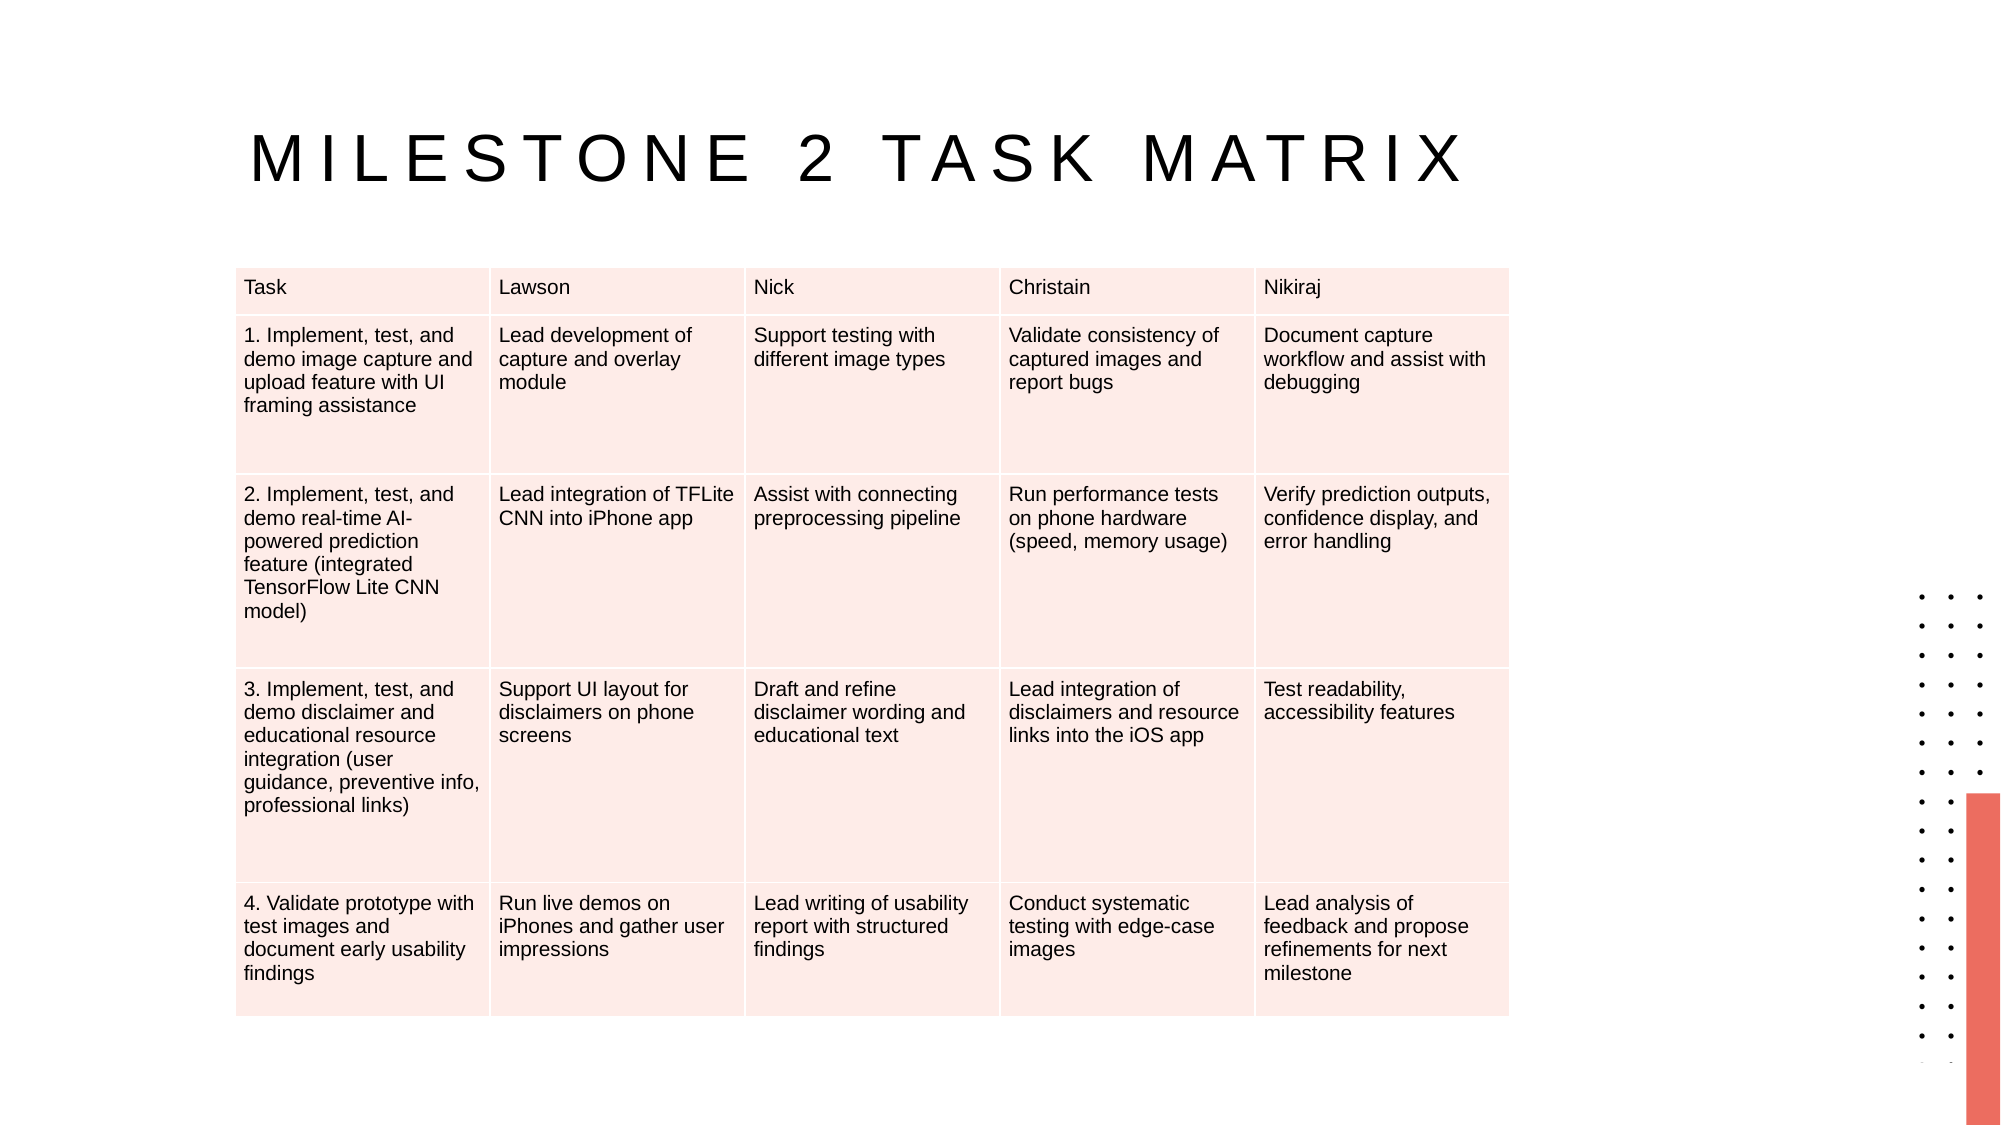

# Milestone 2 Task Matrix
| Task | Lawson | Nick | Christain | Nikiraj |
| --- | --- | --- | --- | --- |
| 1. Implement, test, and demo image capture and upload feature with UI framing assistance | Lead development of capture and overlay module | Support testing with different image types | Validate consistency of captured images and report bugs | Document capture workflow and assist with debugging |
| 2. Implement, test, and demo real-time AI-powered prediction feature (integrated TensorFlow Lite CNN model) | Lead integration of TFLite CNN into iPhone app | Assist with connecting preprocessing pipeline | Run performance tests on phone hardware (speed, memory usage) | Verify prediction outputs, confidence display, and error handling |
| 3. Implement, test, and demo disclaimer and educational resource integration (user guidance, preventive info, professional links) | Support UI layout for disclaimers on phone screens | Draft and refine disclaimer wording and educational text | Lead integration of disclaimers and resource links into the iOS app | Test readability, accessibility features |
| 4. Validate prototype with test images and document early usability findings | Run live demos on iPhones and gather user impressions | Lead writing of usability report with structured findings | Conduct systematic testing with edge-case images | Lead analysis of feedback and propose refinements for next milestone |